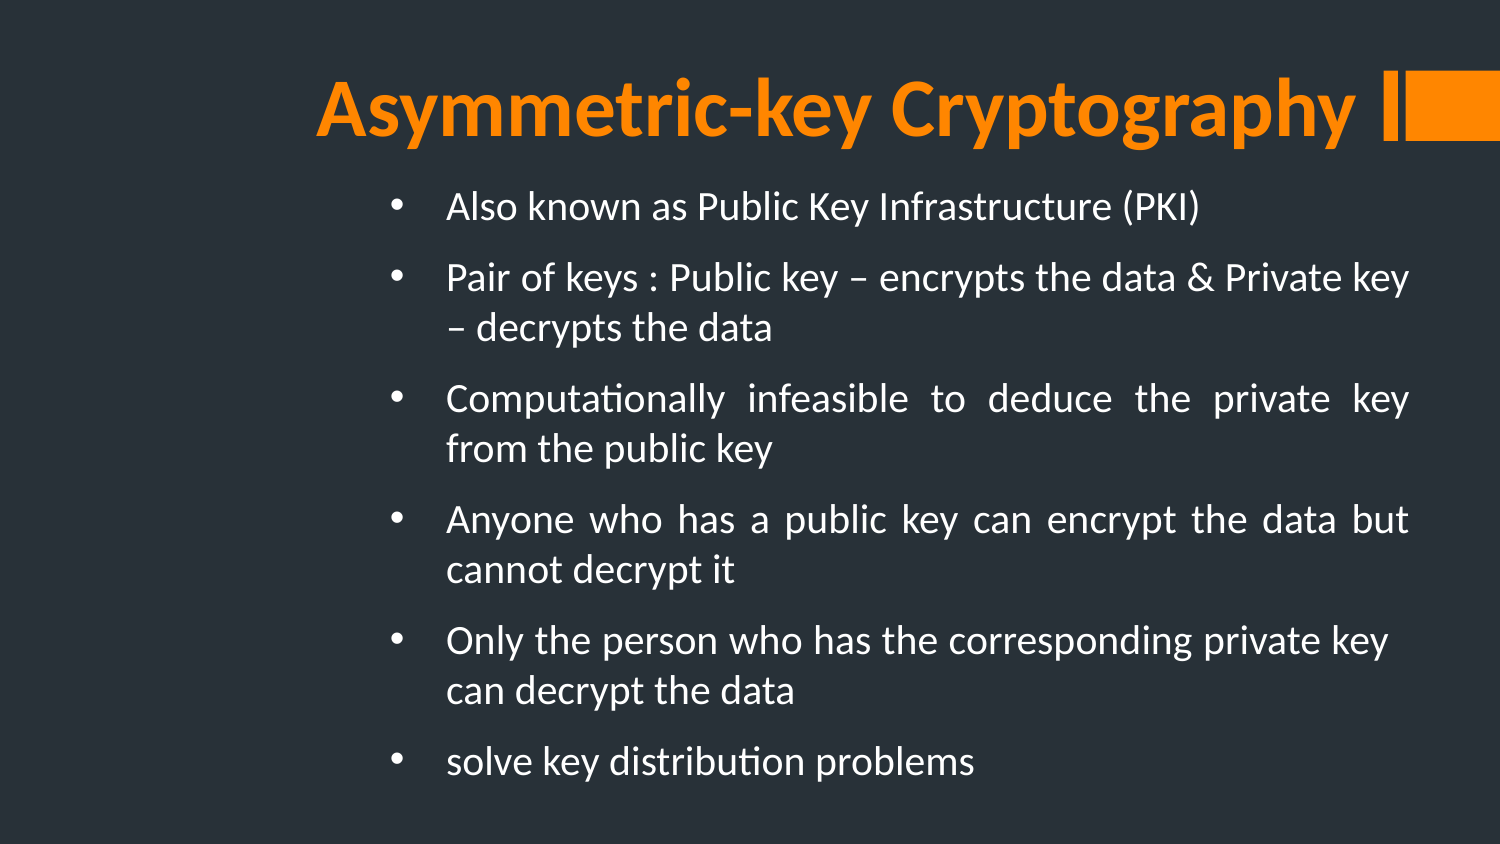

# Asymmetric-key Cryptography
Also known as Public Key Infrastructure (PKI)
Pair of keys : Public key – encrypts the data & Private key – decrypts the data
Computationally infeasible to deduce the private key from the public key
Anyone who has a public key can encrypt the data but cannot decrypt it
Only the person who has the corresponding private key   can decrypt the data
solve key distribution problems